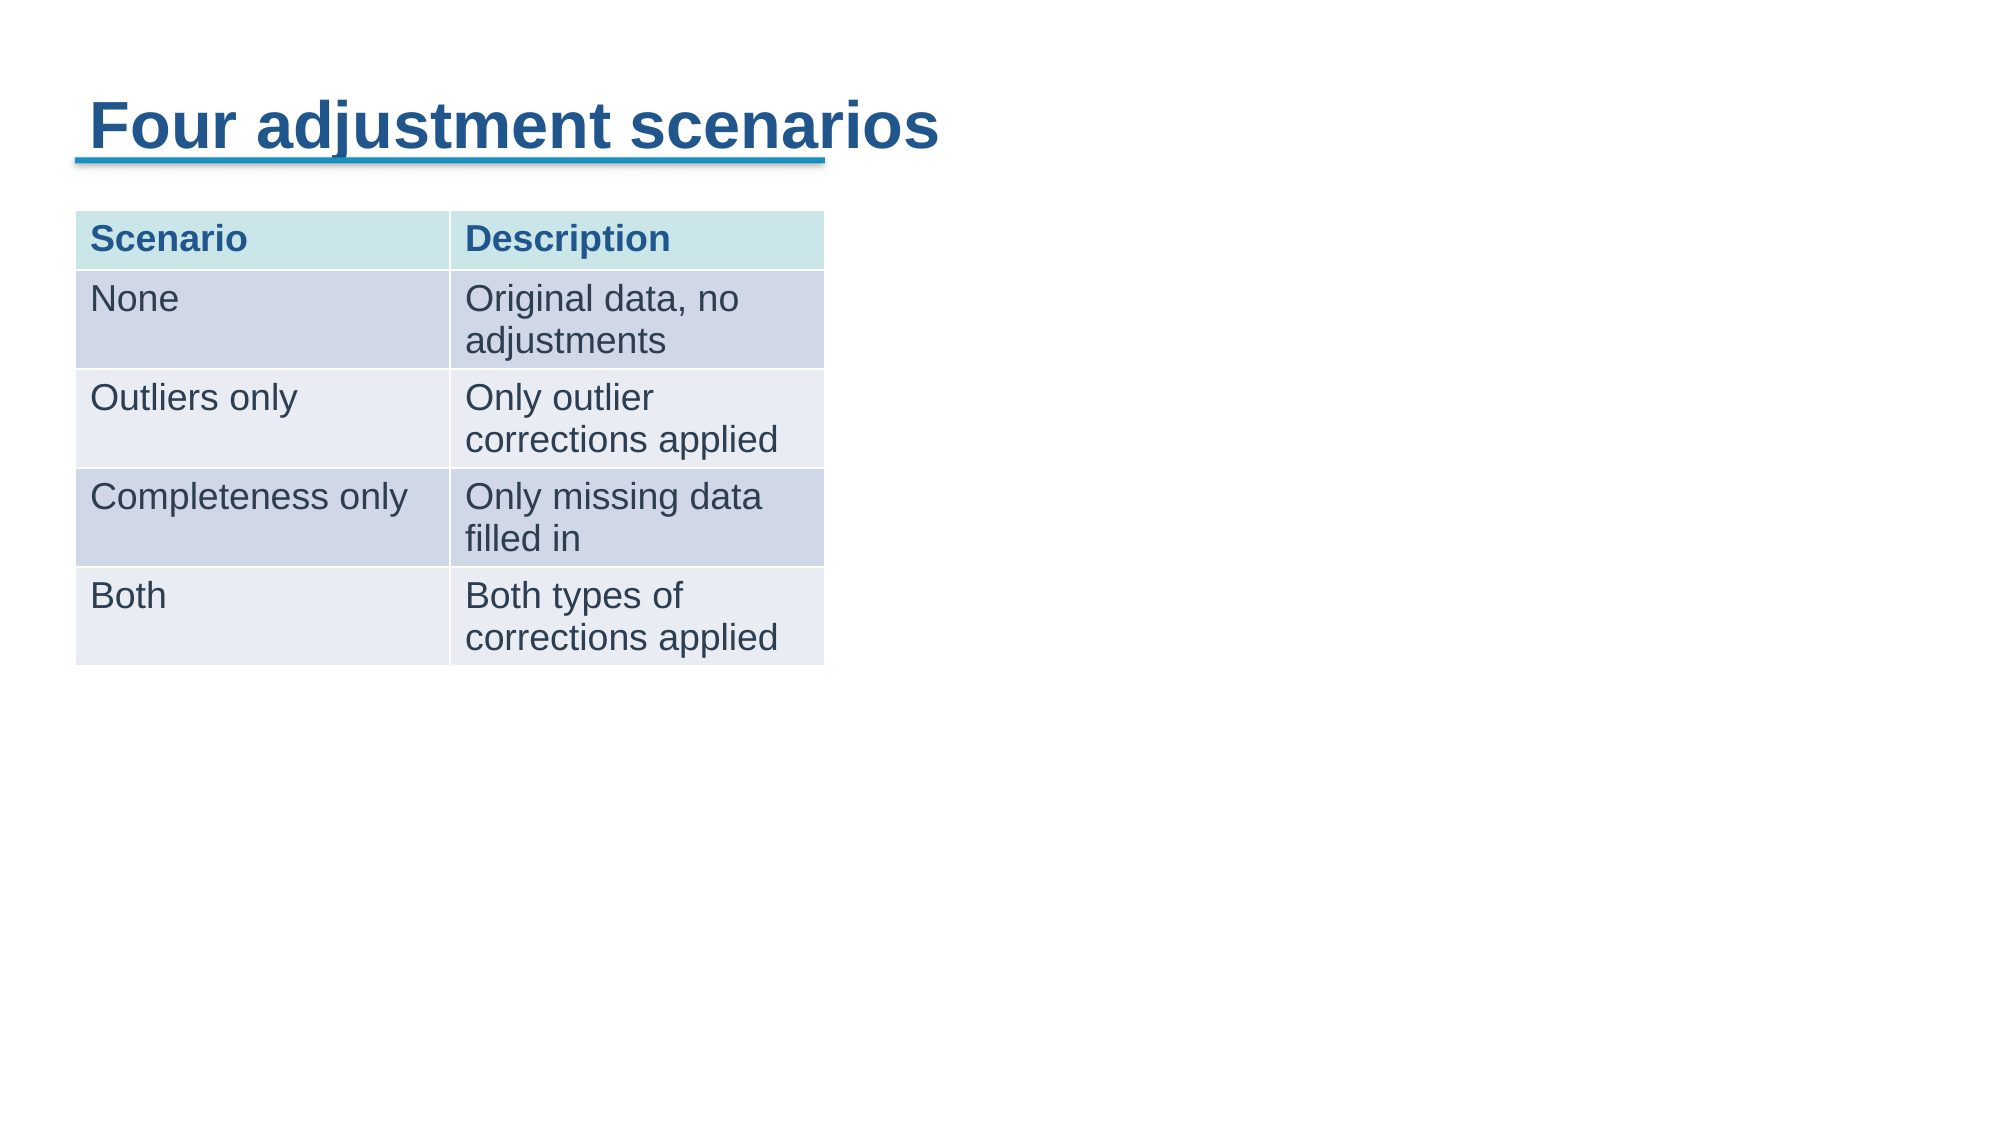

Four adjustment scenarios

| Scenario | Description |
| --- | --- |
| None | Original data, no adjustments |
| Outliers only | Only outlier corrections applied |
| Completeness only | Only missing data filled in |
| Both | Both types of corrections applied |